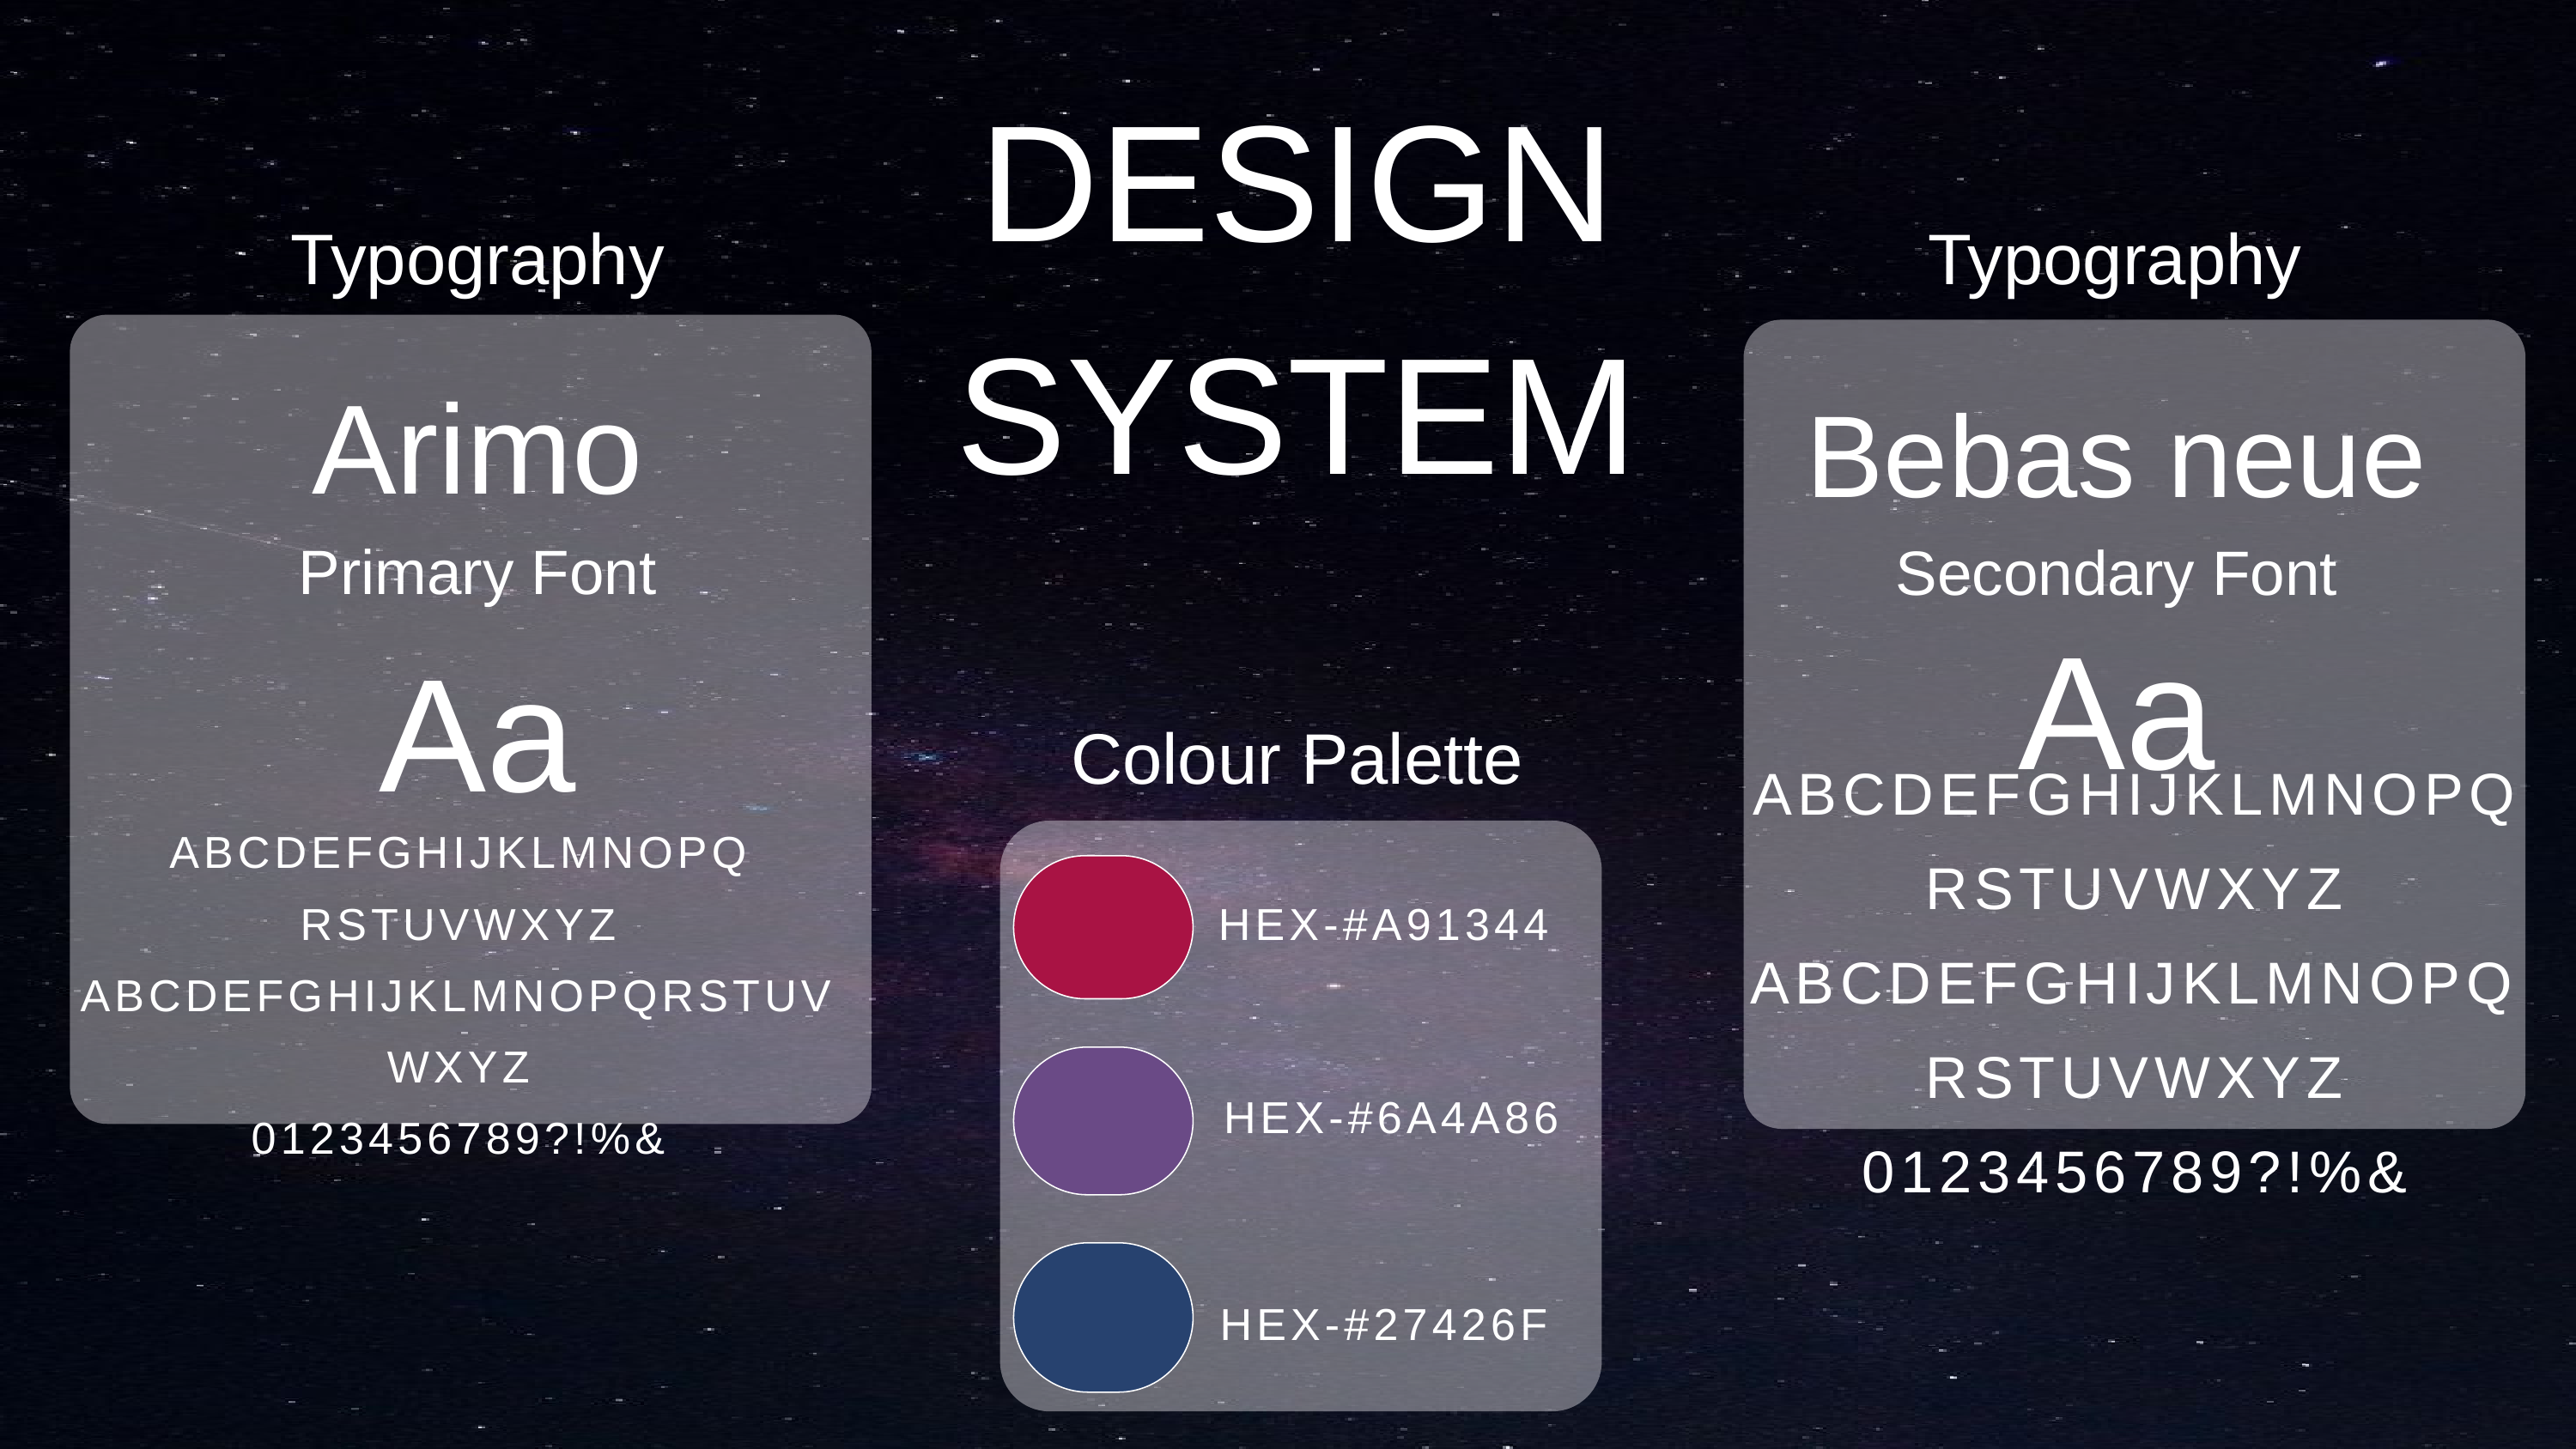

DESIGN SYSTEM
Typography
Typography

Arimo
Primary Font
Bebas neue
Secondary Font
Aa
Aa
Colour Palette
ABCDEFGHIJKLMNOPQ
RSTUVWXYZ
ABCDEFGHIJKLMNOPQRSTUVWXYZ
0123456789?!%&
ABCDEFGHIJKLMNOPQ
RSTUVWXYZ
ABCDEFGHIJKLMNOPQRSTUVWXYZ
0123456789?!%&

HEX-#A91344

HEX-#6A4A86

HEX-#27426F